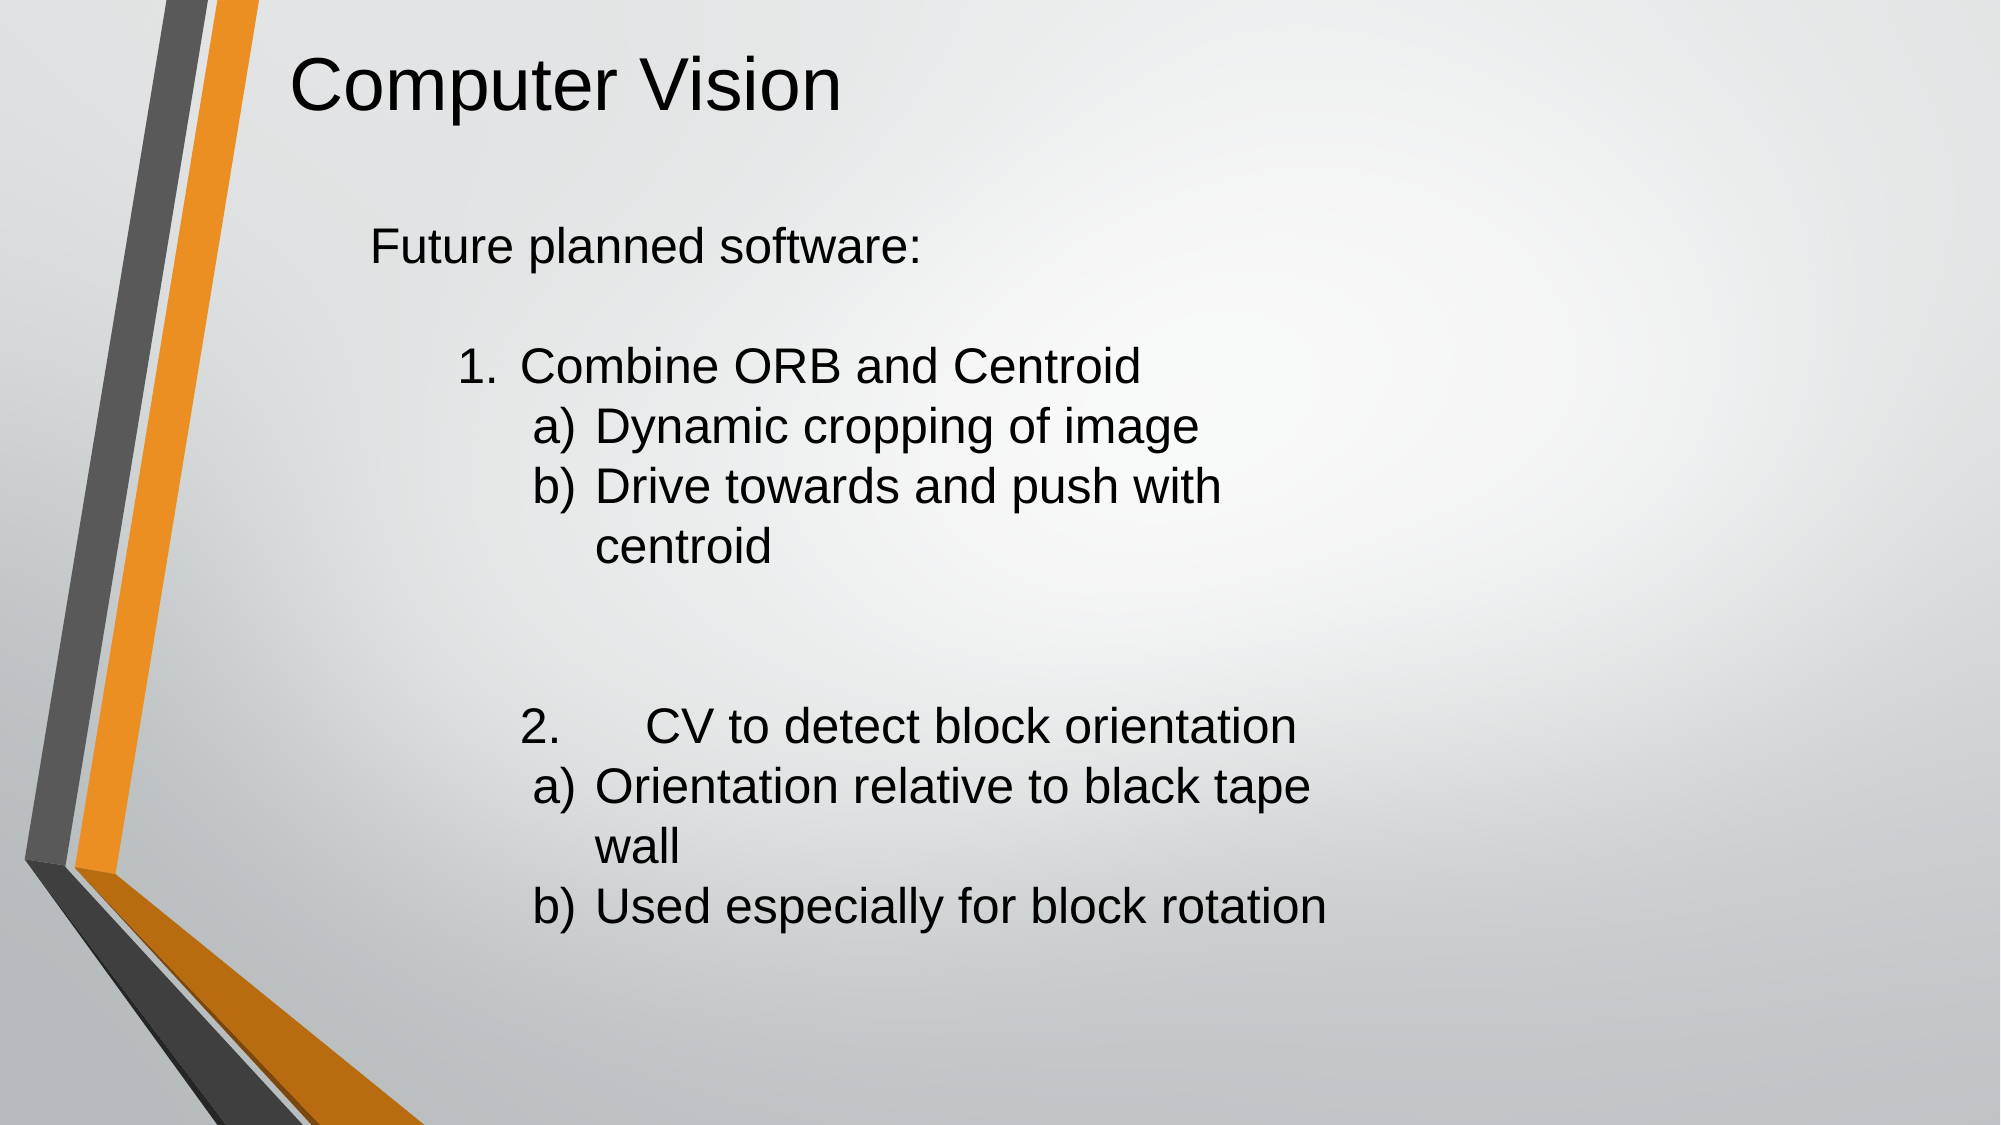

Computer Vision
Future planned software:

Combine ORB and Centroid
Dynamic cropping of image
Drive towards and push with centroid

	2.      CV to detect block orientation
Orientation relative to black tape wall
Used especially for block rotation